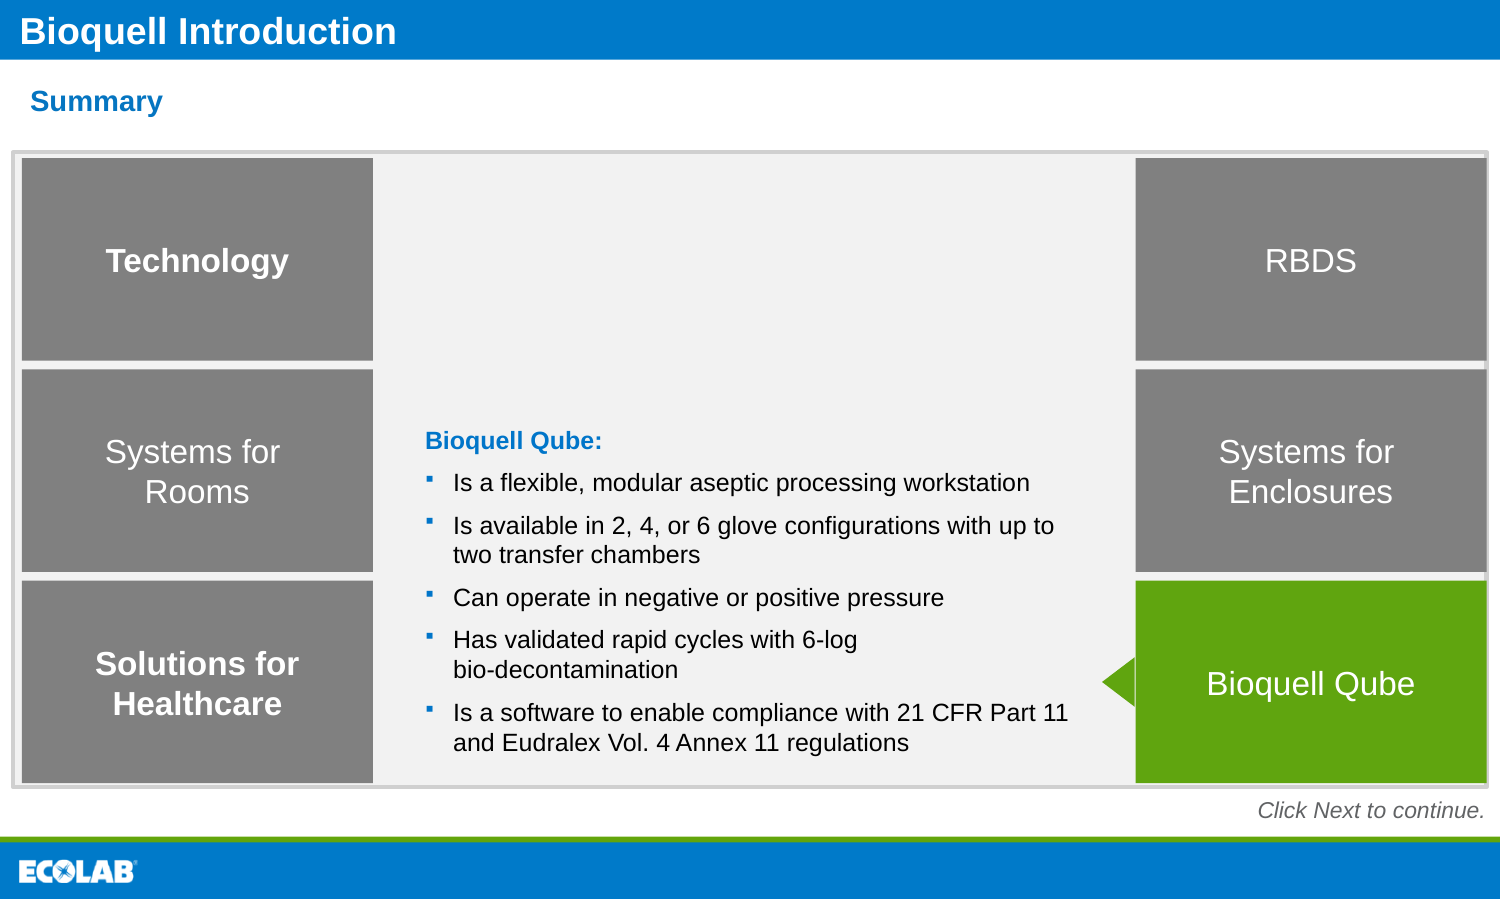

# Summary

Technology
RBDS
Systems for
Rooms
Systems for
Enclosures
Bioquell Qube:
Is a flexible, modular aseptic processing workstation
Is available in 2, 4, or 6 glove configurations with up to two transfer chambers
Can operate in negative or positive pressure
Has validated rapid cycles with 6-log
bio-decontamination
Is a software to enable compliance with 21 CFR Part 11 and Eudralex Vol. 4 Annex 11 regulations
Solutions for
Healthcare
Bioquell Qube

Click Next to continue.